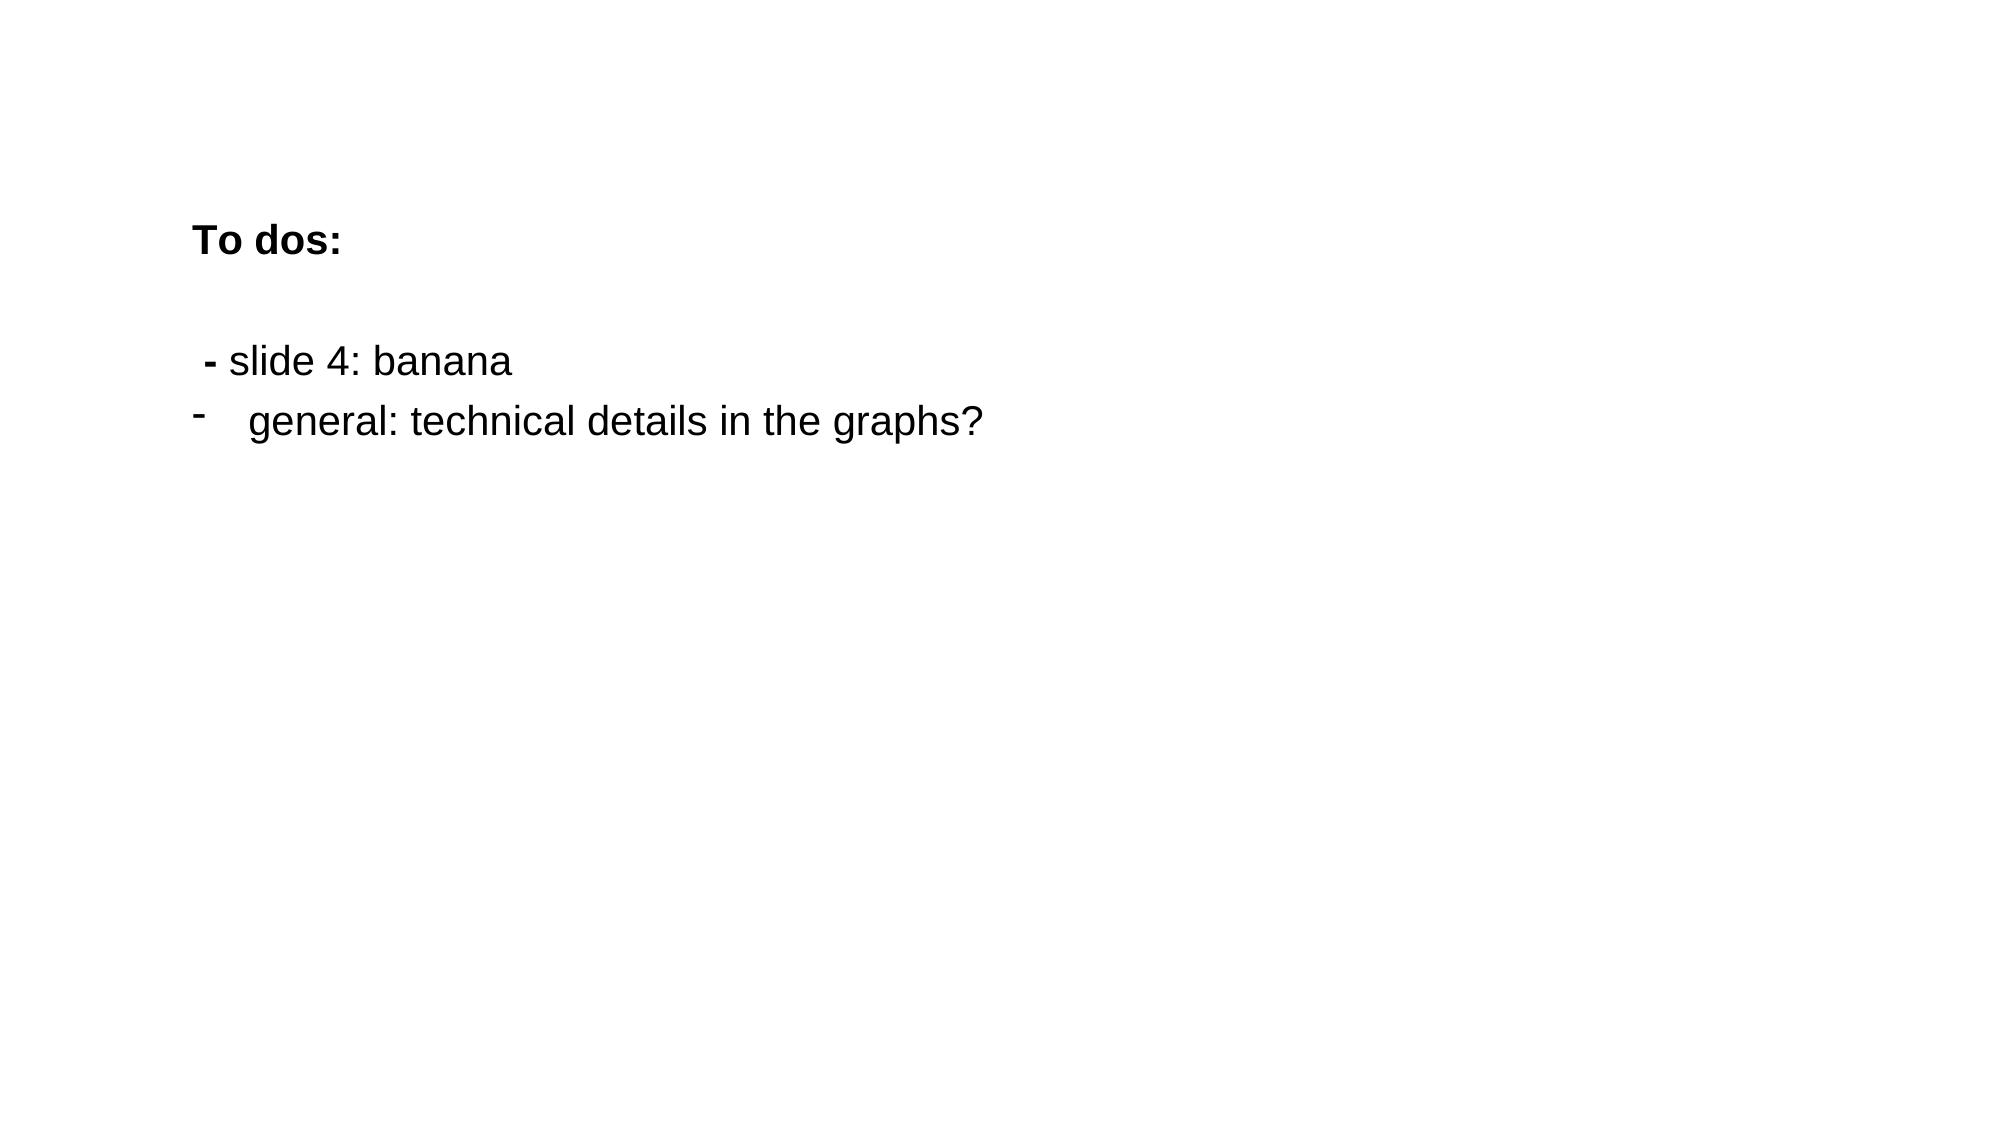

To dos:

 - slide 4: banana
general: technical details in the graphs?